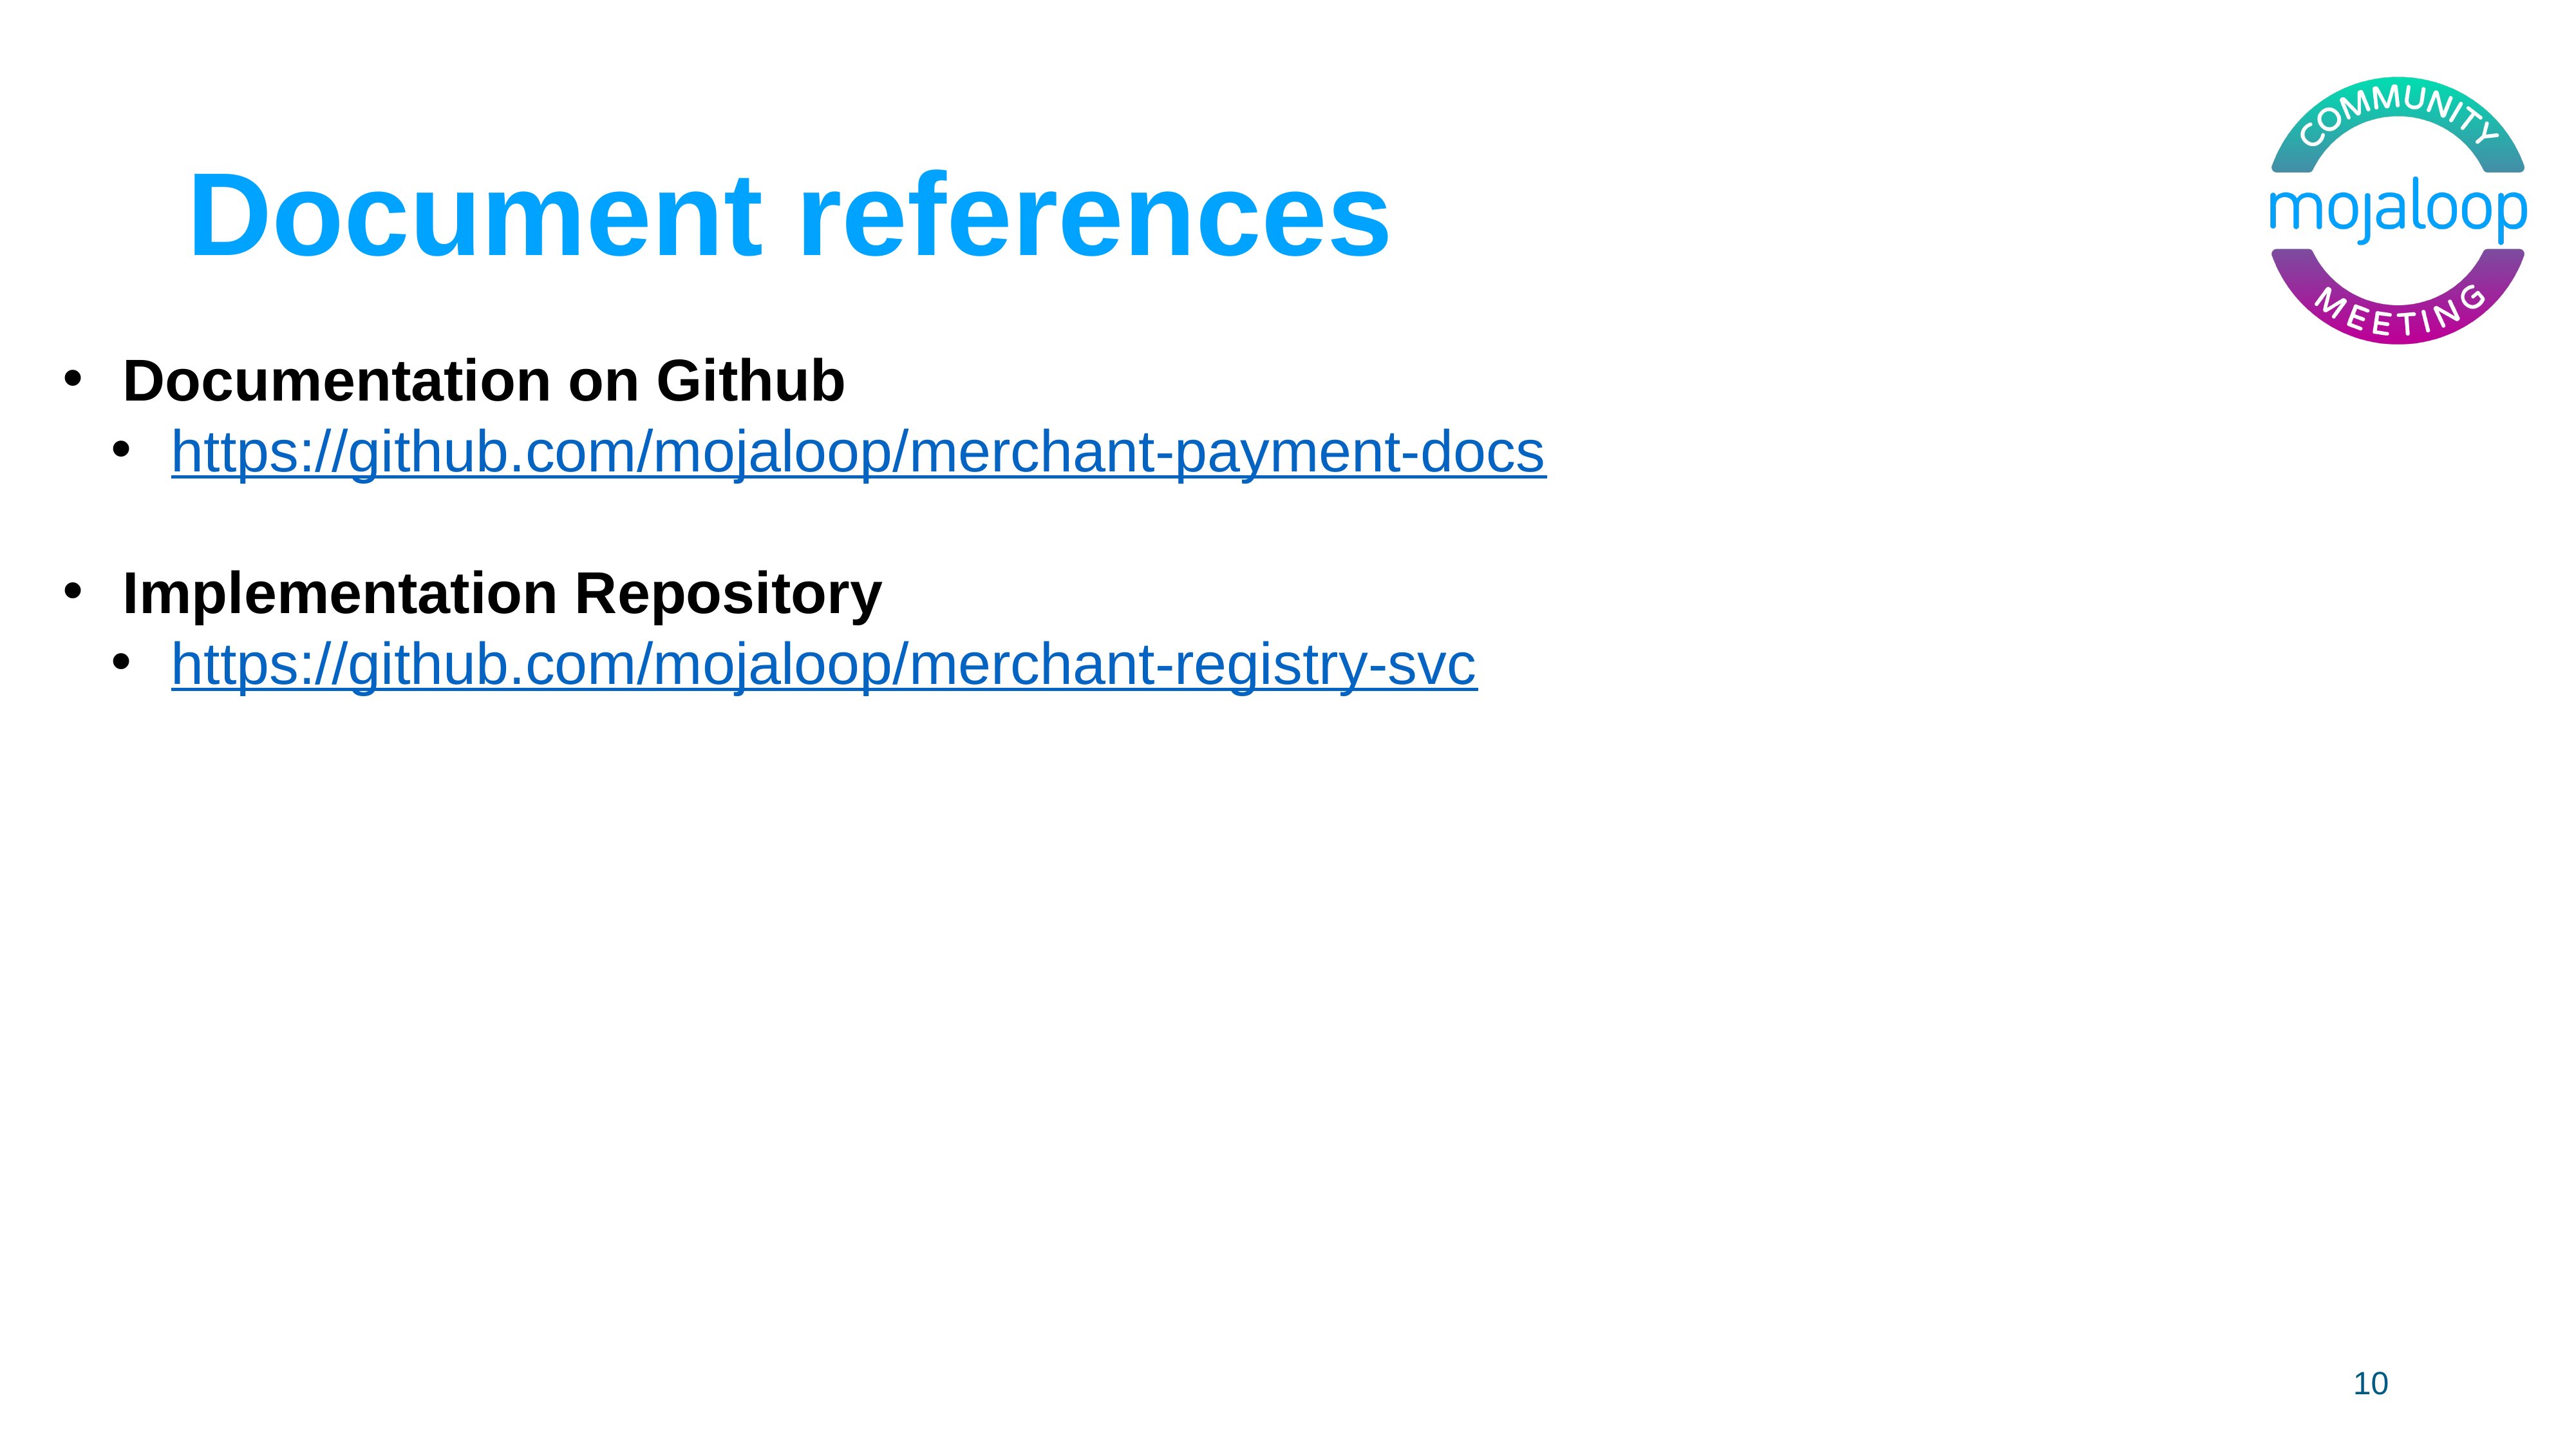

# Document references
Documentation on Github
https://github.com/mojaloop/merchant-payment-docs

Implementation Repository
https://github.com/mojaloop/merchant-registry-svc

10